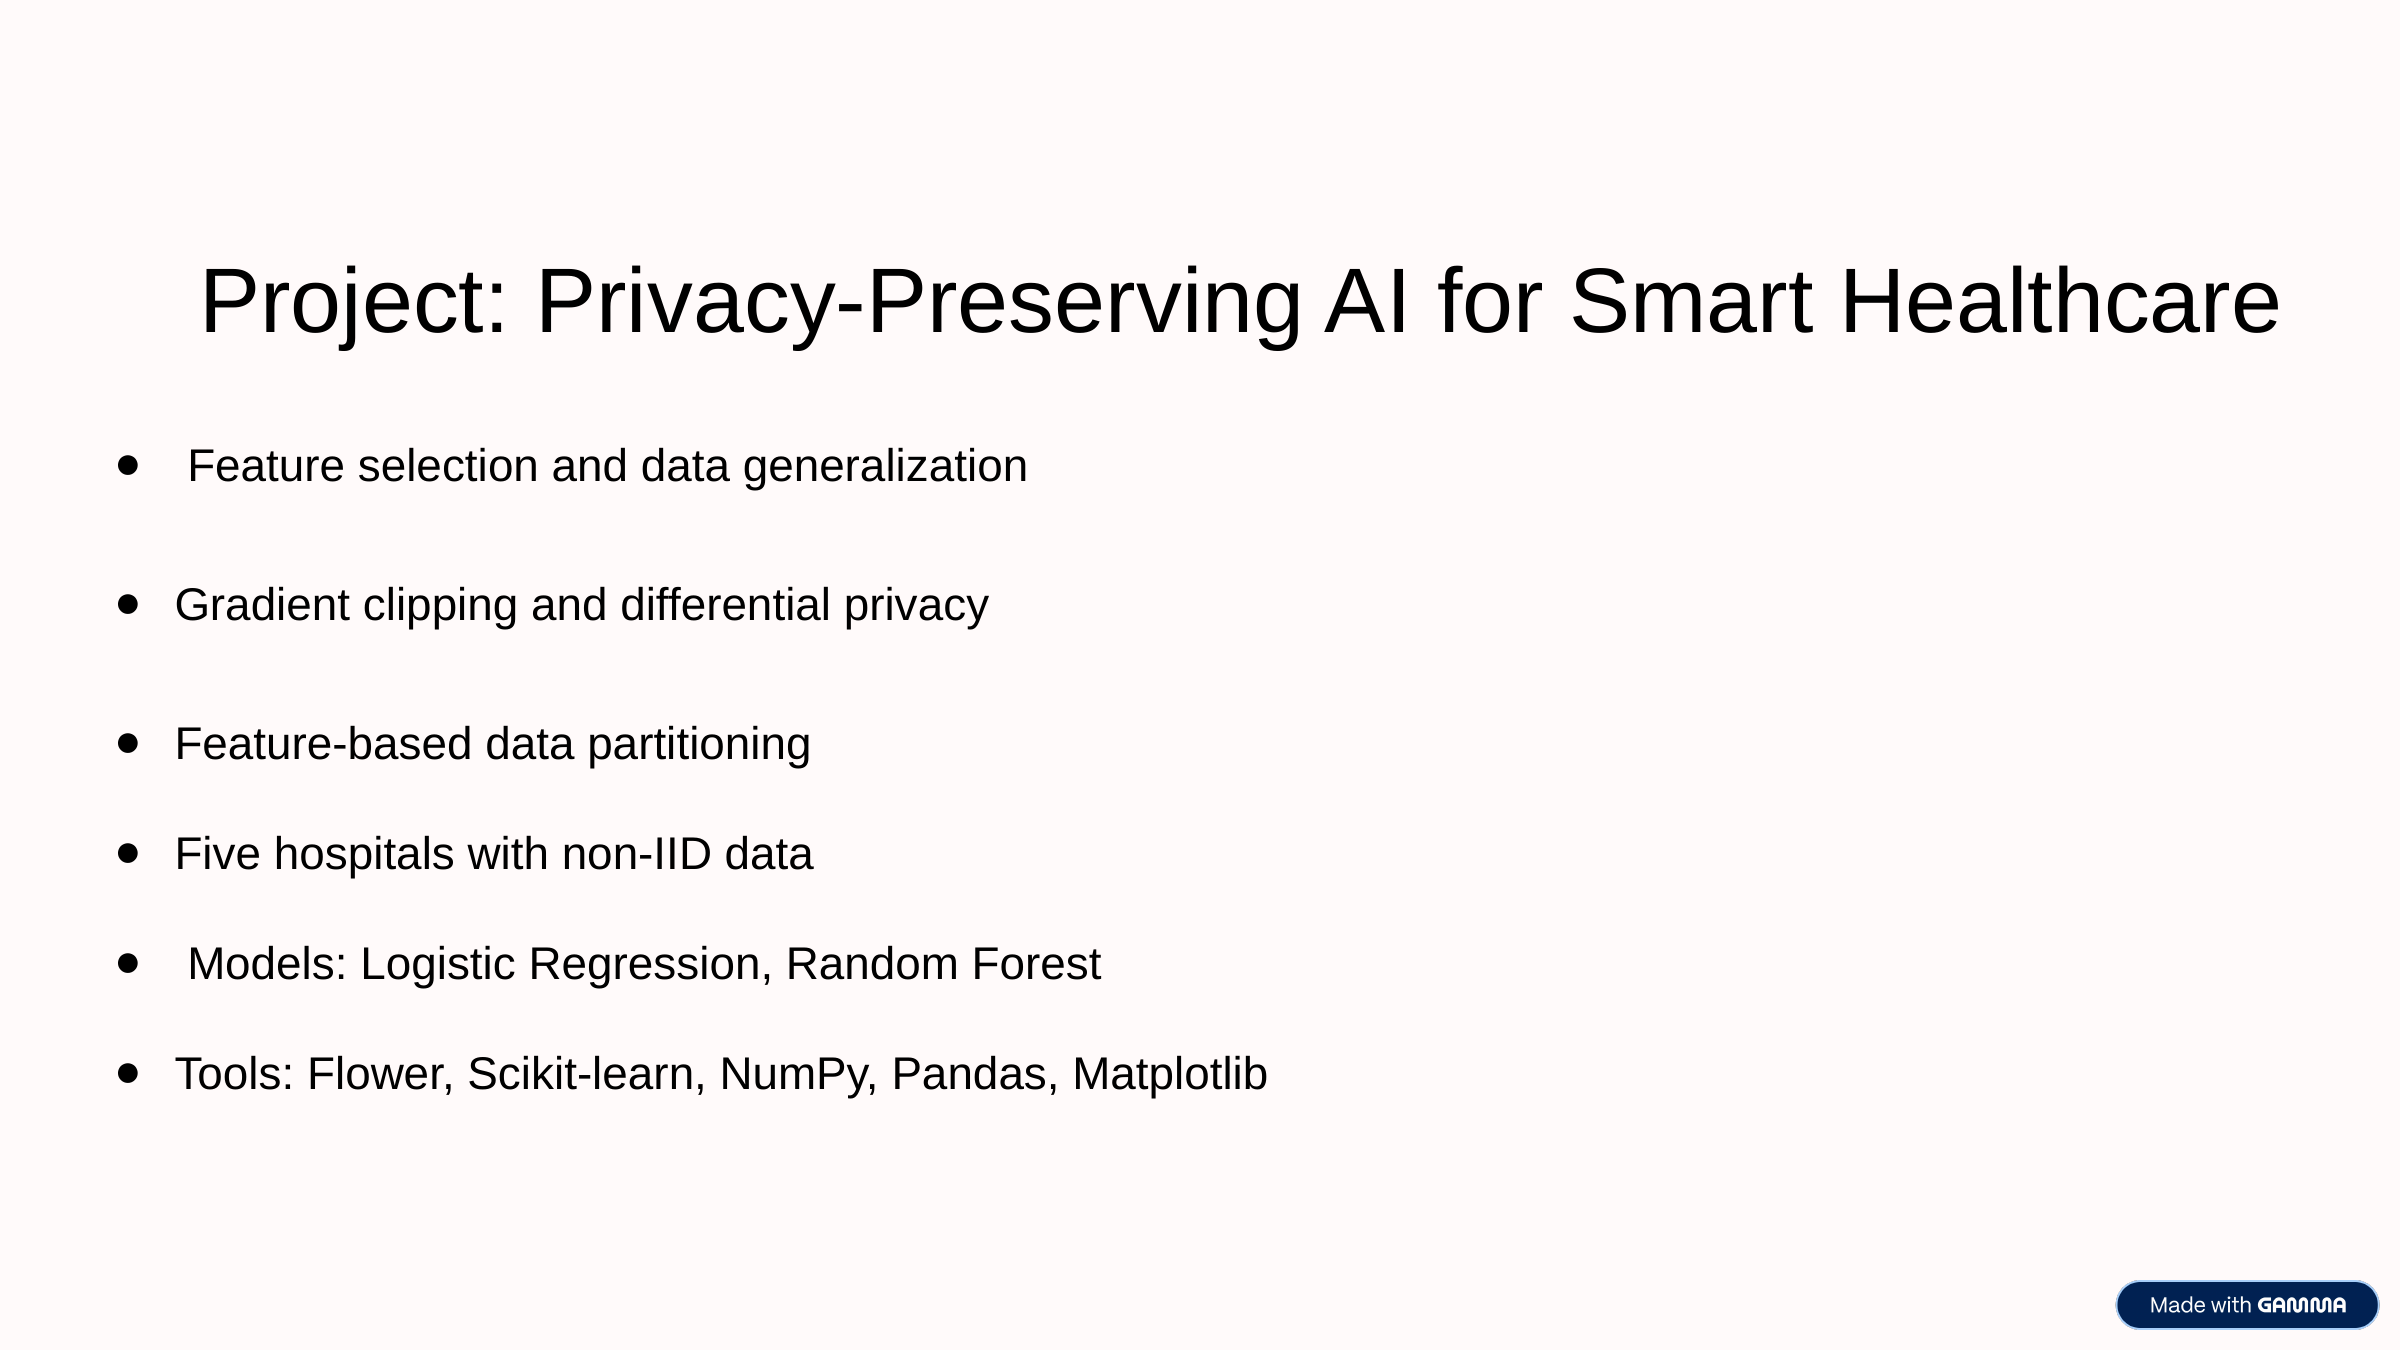

Project: Privacy-Preserving AI for Smart Healthcare
 Feature selection and data generalization
Gradient clipping and differential privacy
Feature-based data partitioning
Five hospitals with non-IID data
 Models: Logistic Regression, Random Forest
Tools: Flower, Scikit-learn, NumPy, Pandas, Matplotlib